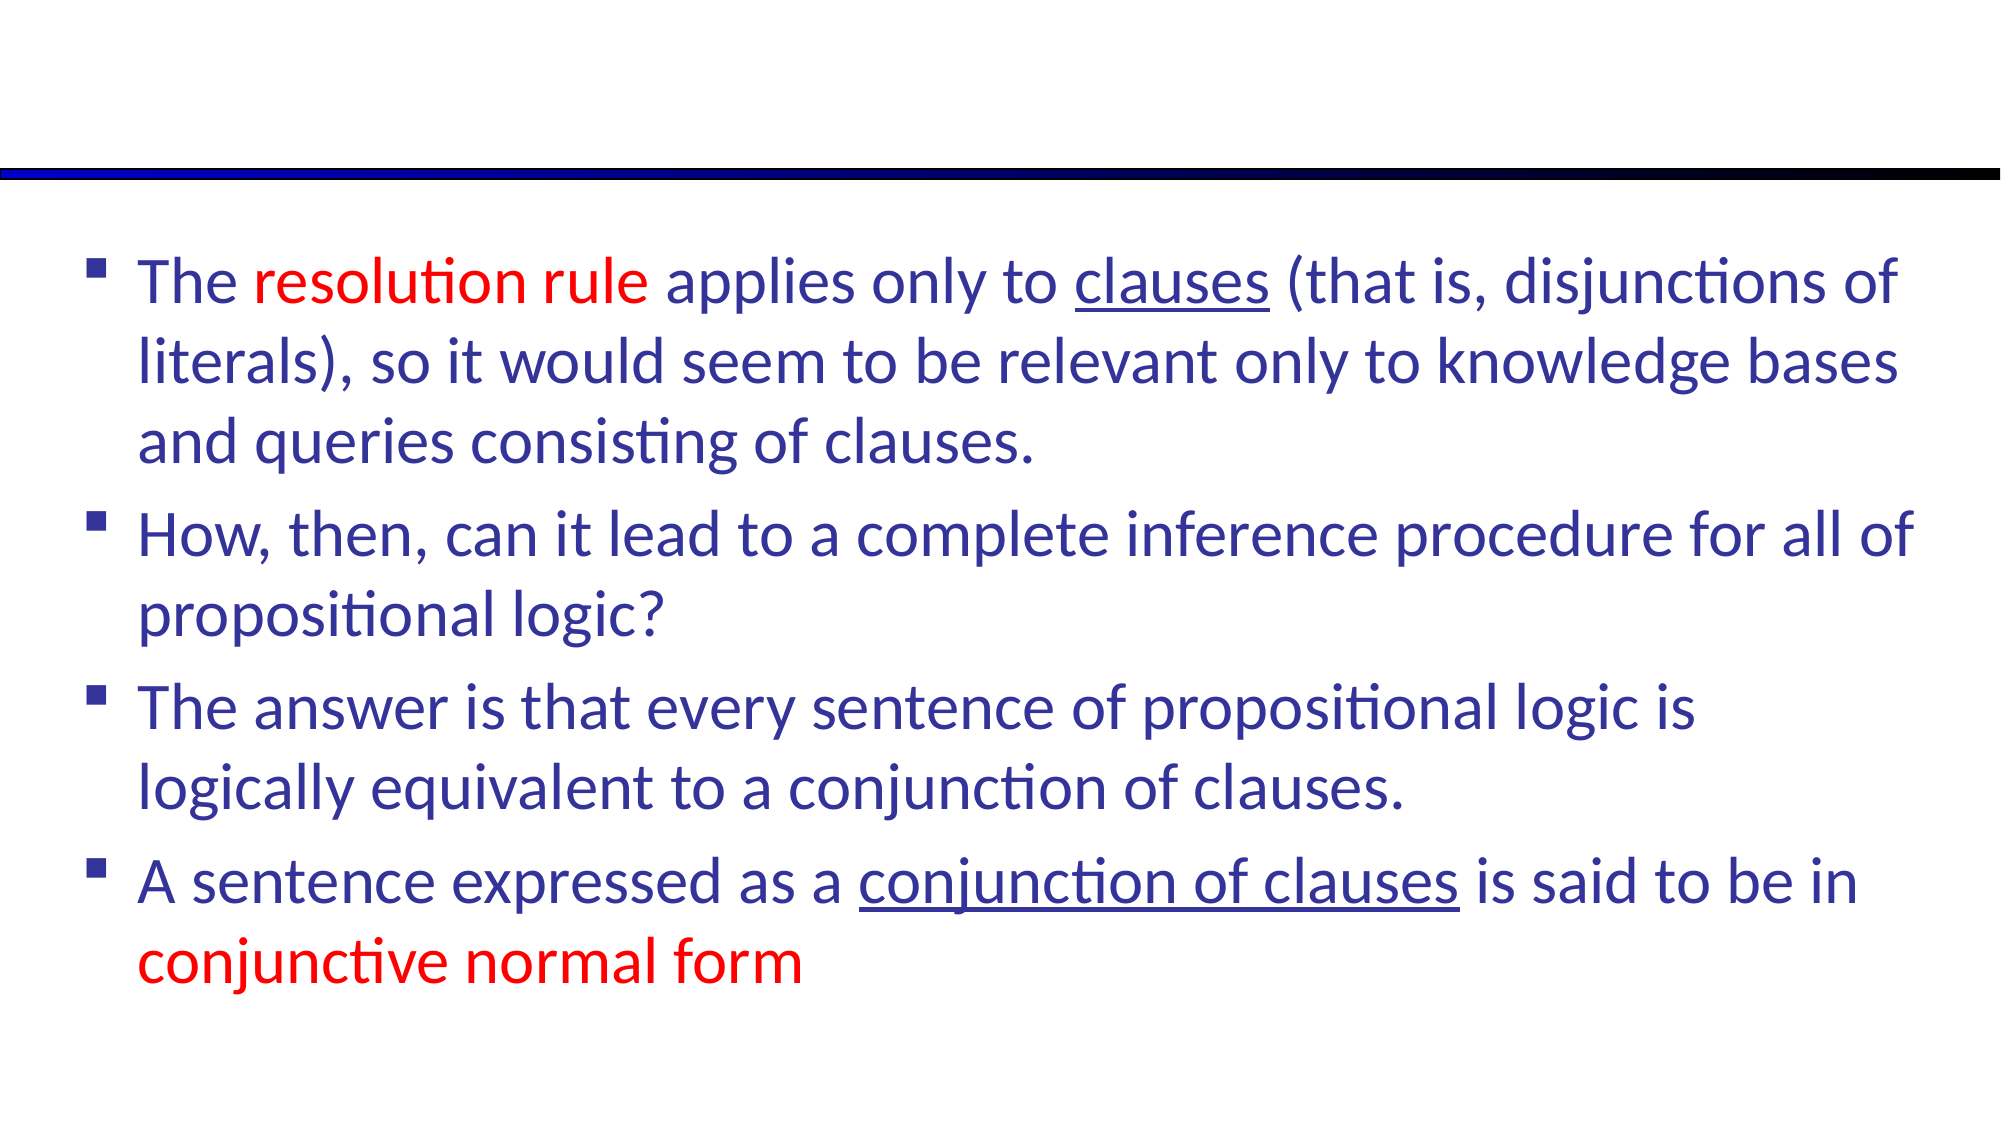

#
The resolution rule applies only to clauses (that is, disjunctions of literals), so it would seem to be relevant only to knowledge bases and queries consisting of clauses.
How, then, can it lead to a complete inference procedure for all of propositional logic?
The answer is that every sentence of propositional logic is logically equivalent to a conjunction of clauses.
A sentence expressed as a conjunction of clauses is said to be in conjunctive normal form